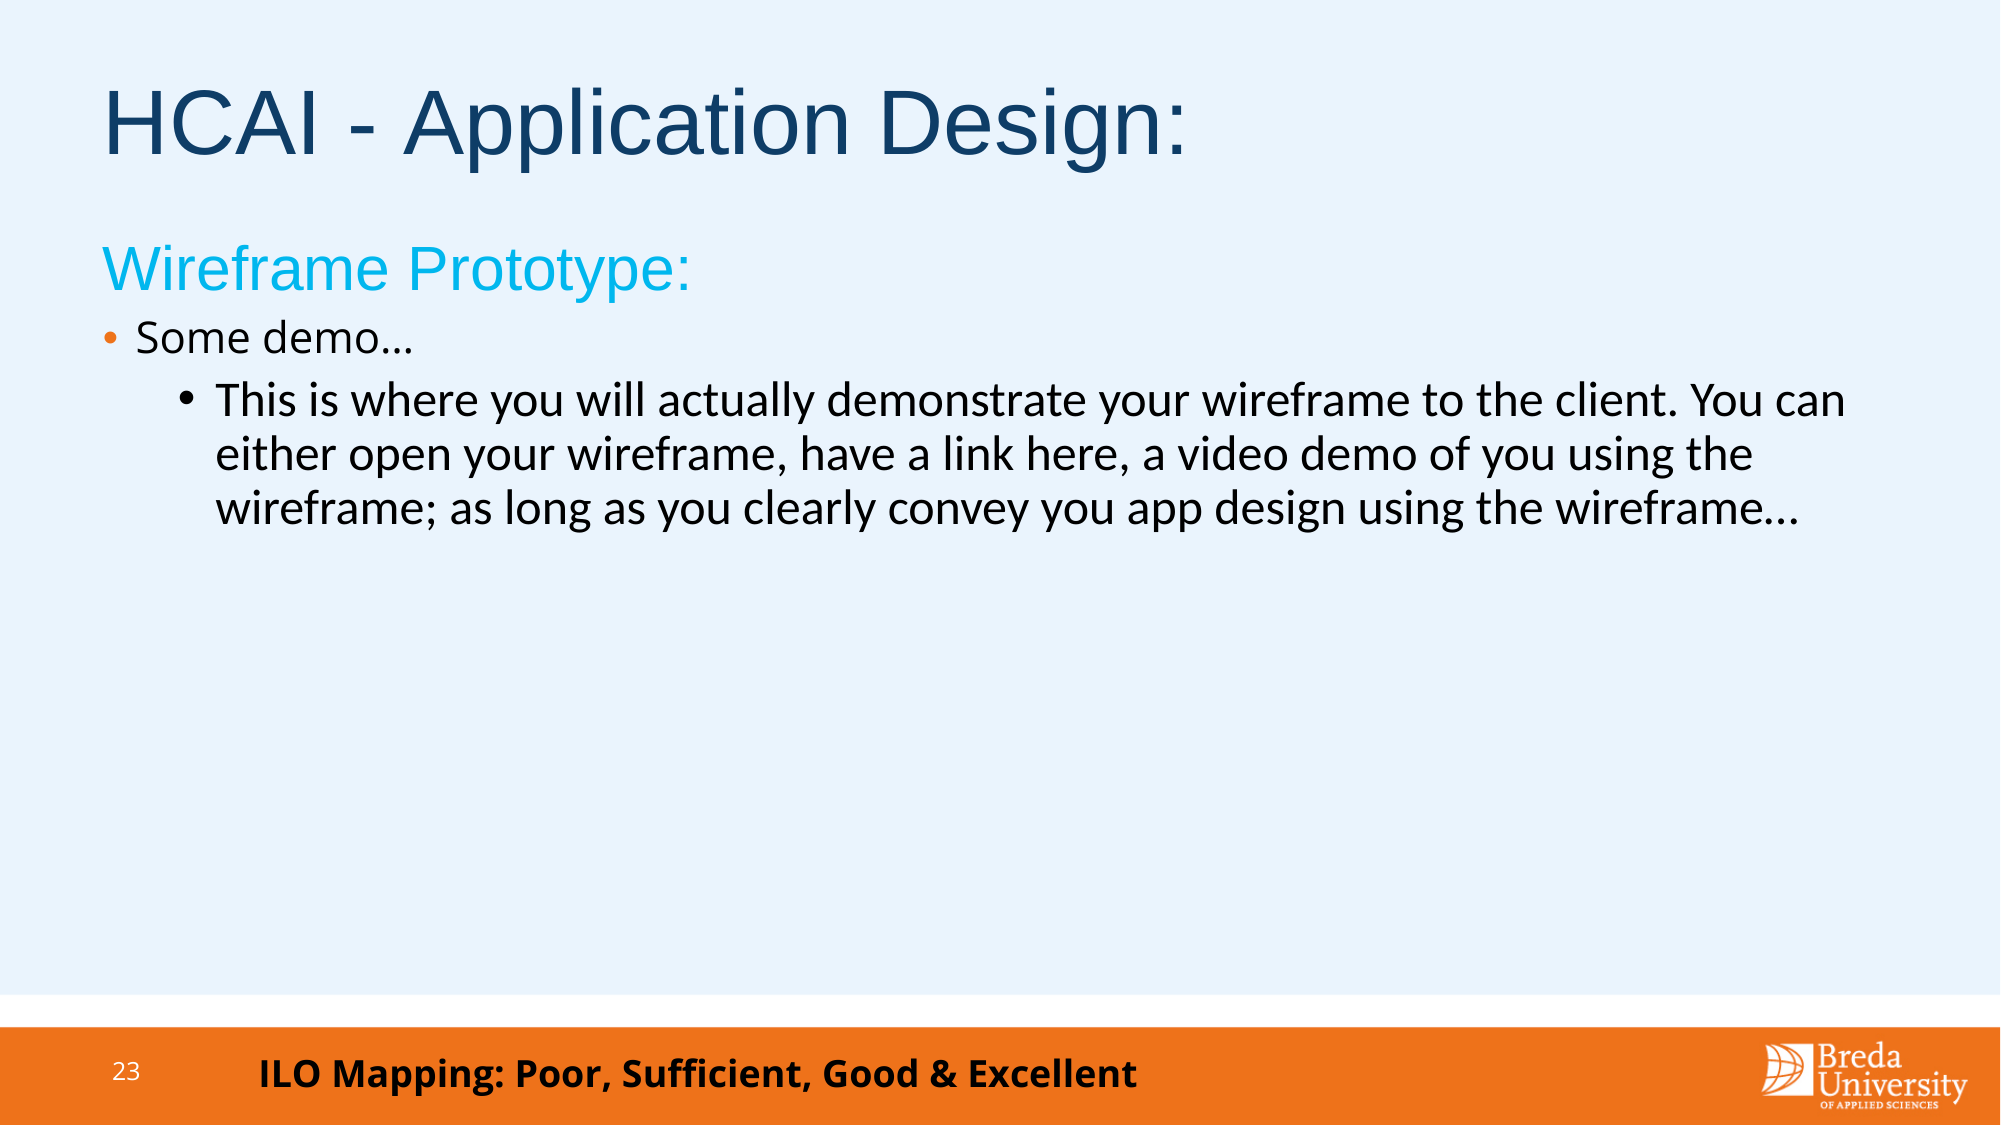

# HCAI - Application Design:
Wireframe Prototype:
Some demo…
This is where you will actually demonstrate your wireframe to the client. You can either open your wireframe, have a link here, a video demo of you using the wireframe; as long as you clearly convey you app design using the wireframe…

23
ILO Mapping: Poor, Sufficient, Good & Excellent